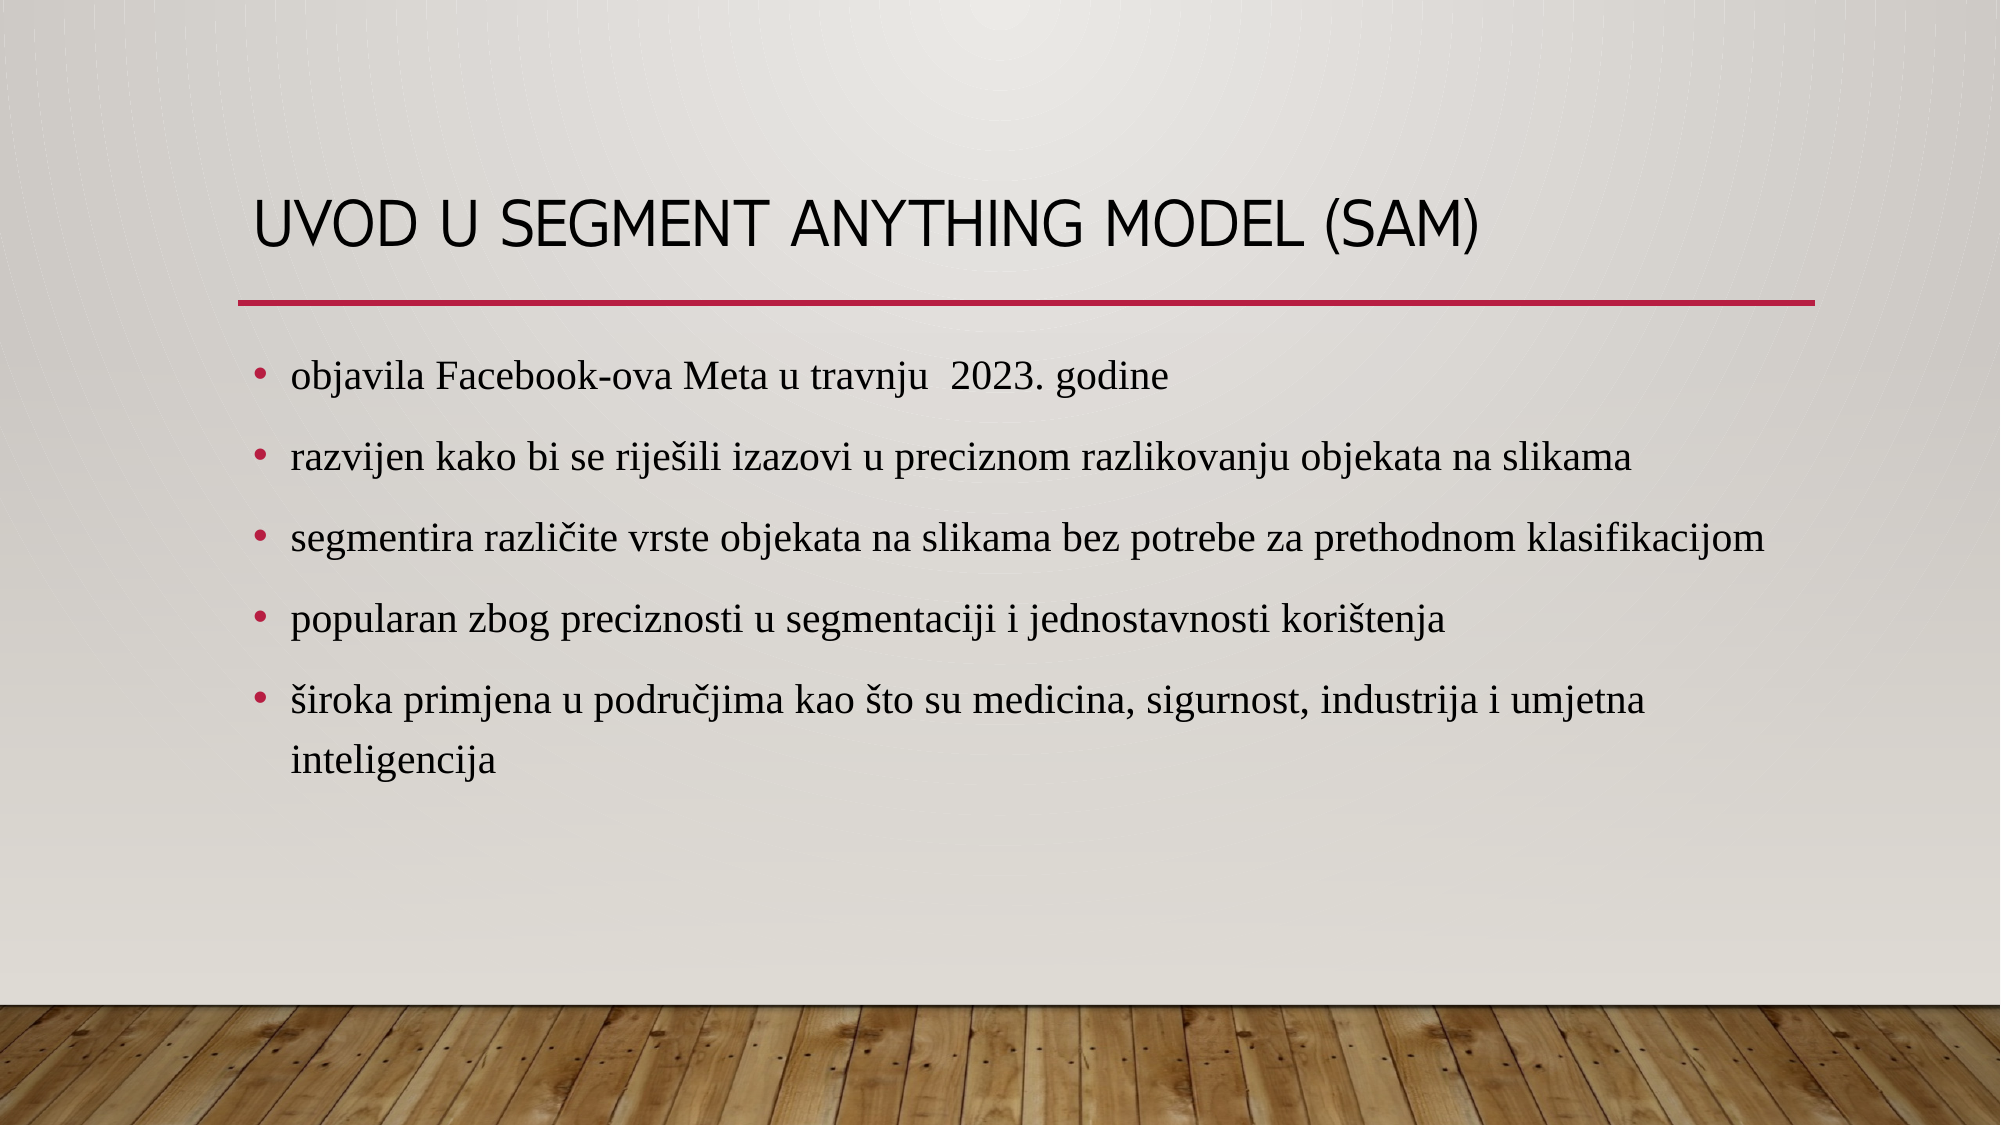

# Uvod u segment anything model (SAM)
objavila Facebook-ova Meta u travnju  2023. godine
razvijen kako bi se riješili izazovi u preciznom razlikovanju objekata na slikama
segmentira različite vrste objekata na slikama bez potrebe za prethodnom klasifikacijom
popularan zbog preciznosti u segmentaciji i jednostavnosti korištenja
široka primjena u područjima kao što su medicina, sigurnost, industrija i umjetna inteligencija